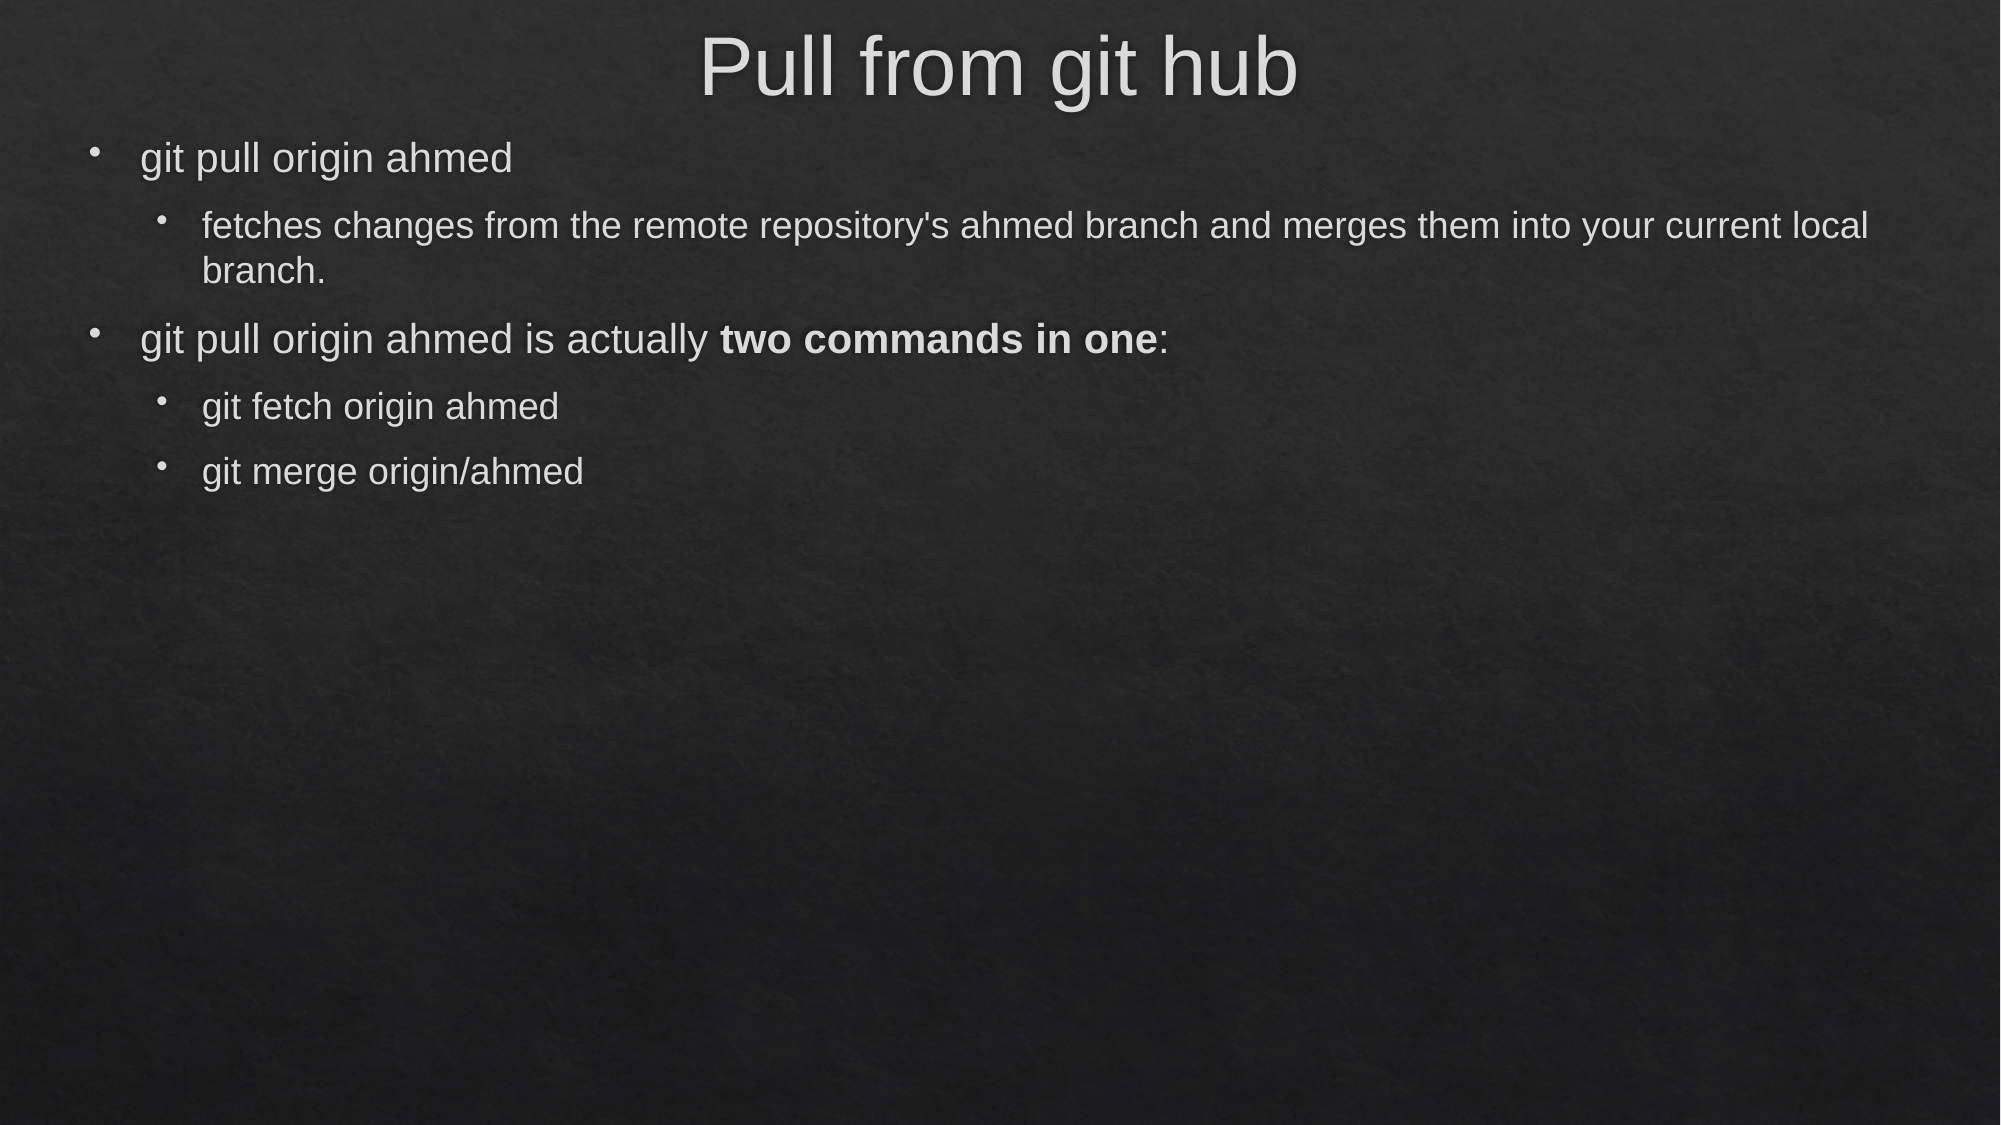

# Pull from git hub
git pull origin ahmed
fetches changes from the remote repository's ahmed branch and merges them into your current local branch.
git pull origin ahmed is actually two commands in one:
git fetch origin ahmed
git merge origin/ahmed